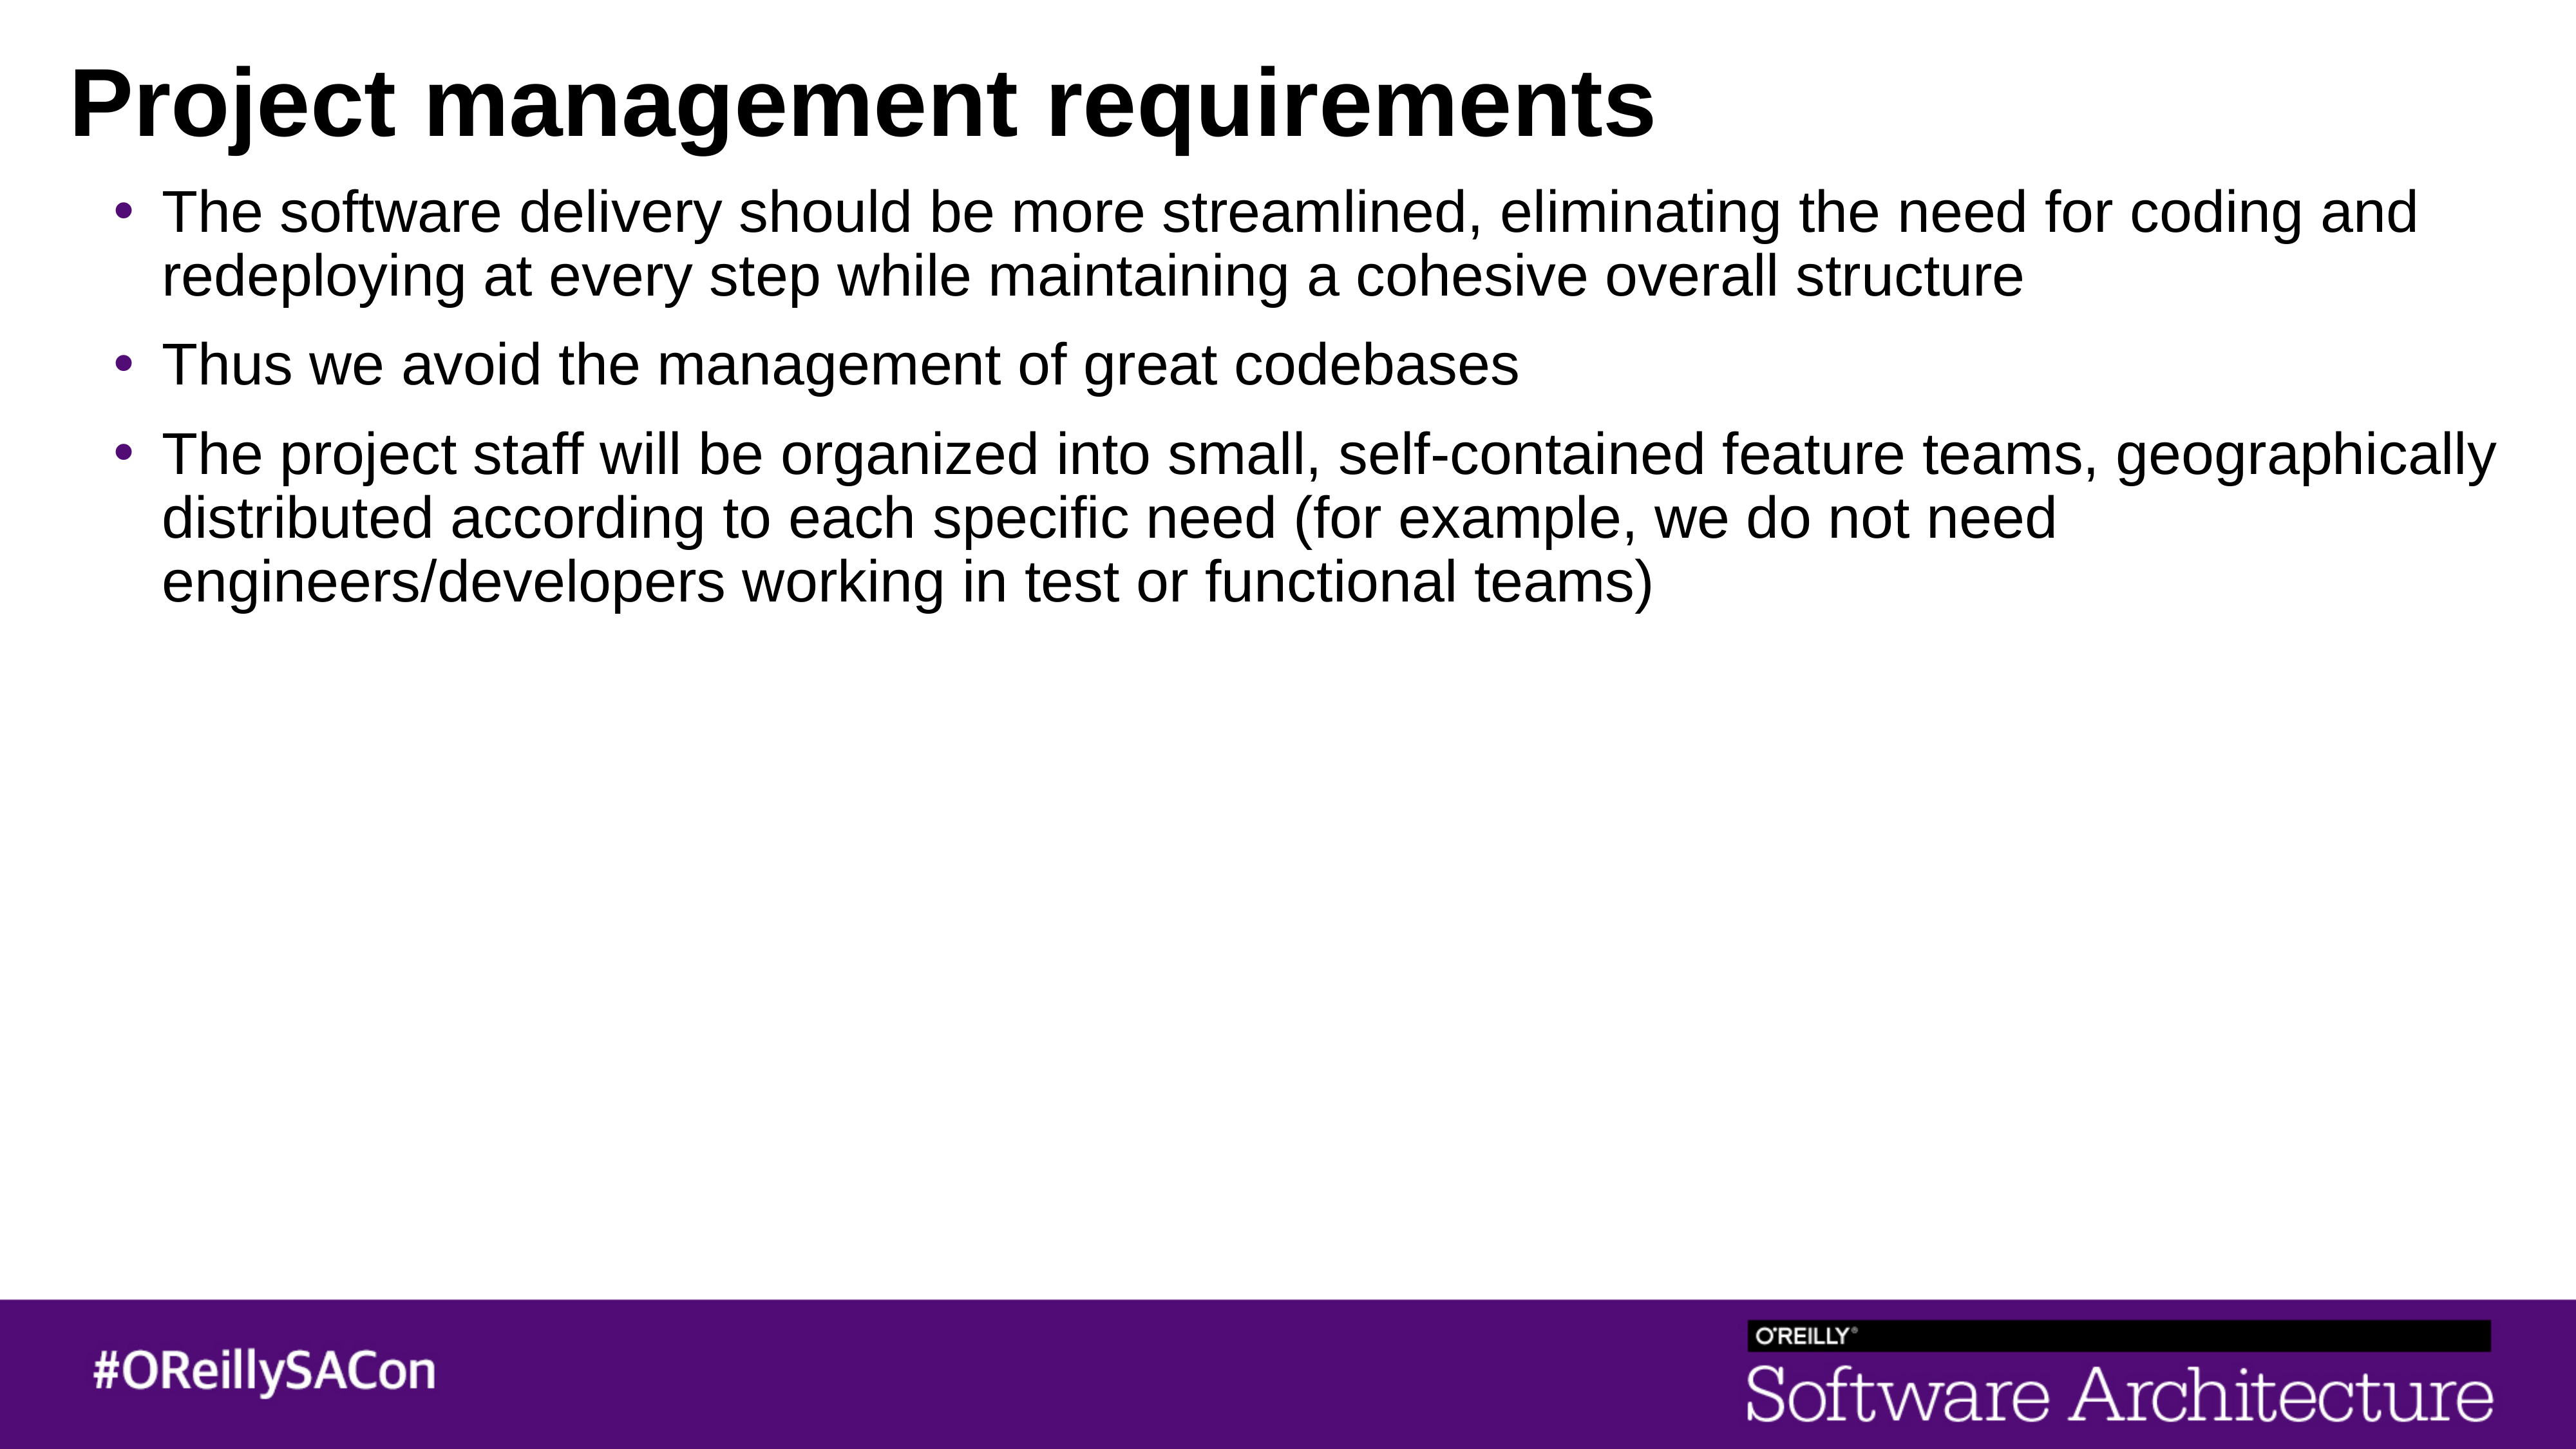

# Project management requirements
The software delivery should be more streamlined, eliminating the need for coding and redeploying at every step while maintaining a cohesive overall structure
Thus we avoid the management of great codebases
The project staff will be organized into small, self-contained feature teams, geographically distributed according to each specific need (for example, we do not need engineers/developers working in test or functional teams)